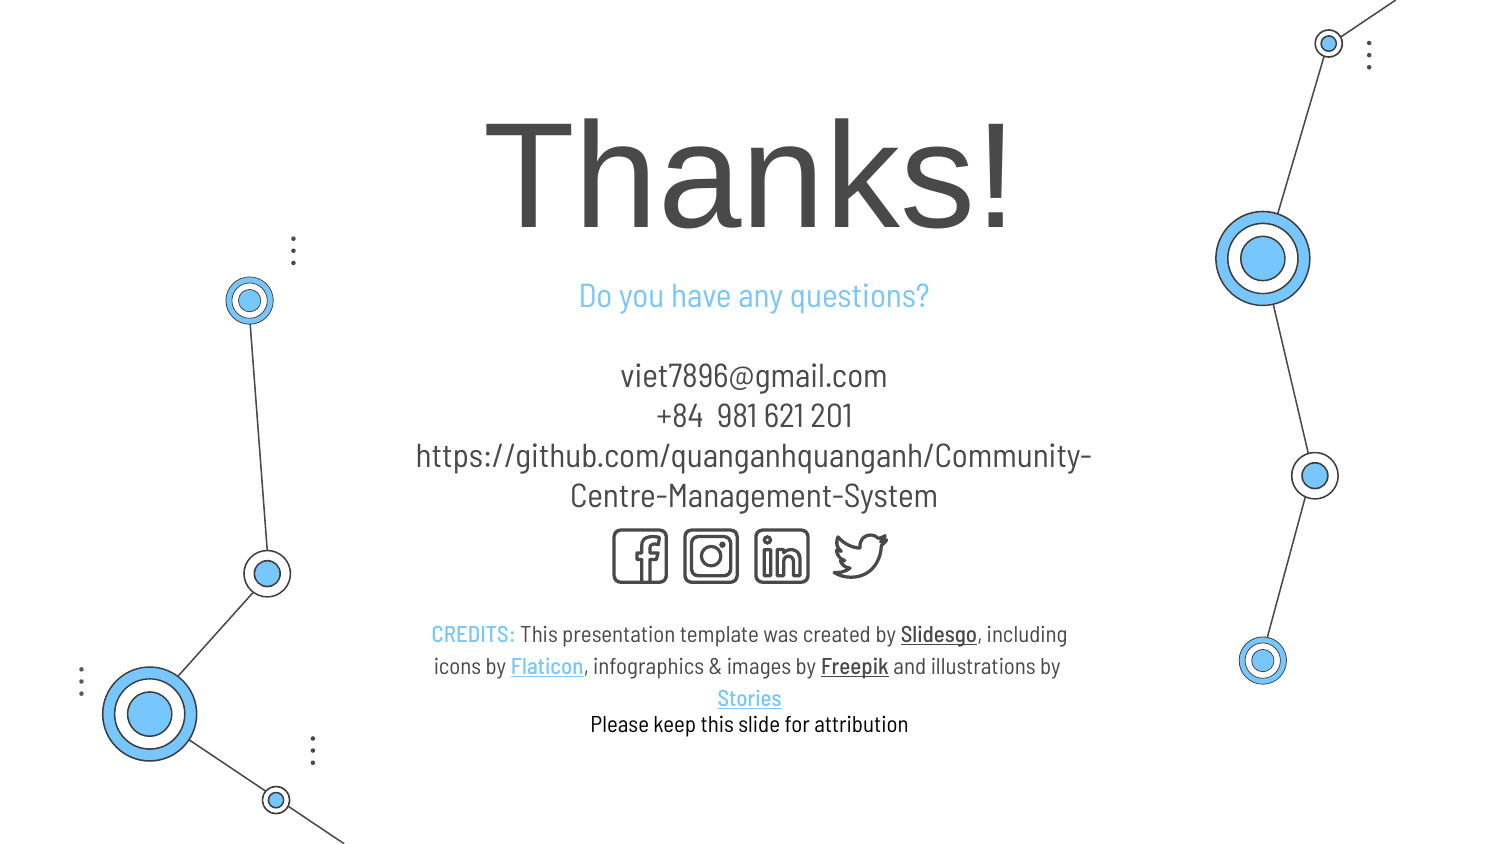

# Thanks!
Do you have any questions?

viet7896@gmail.com
+84  981 621 201
https://github.com/quanganhquanganh/Community-Centre-Management-System

Please keep this slide for attribution